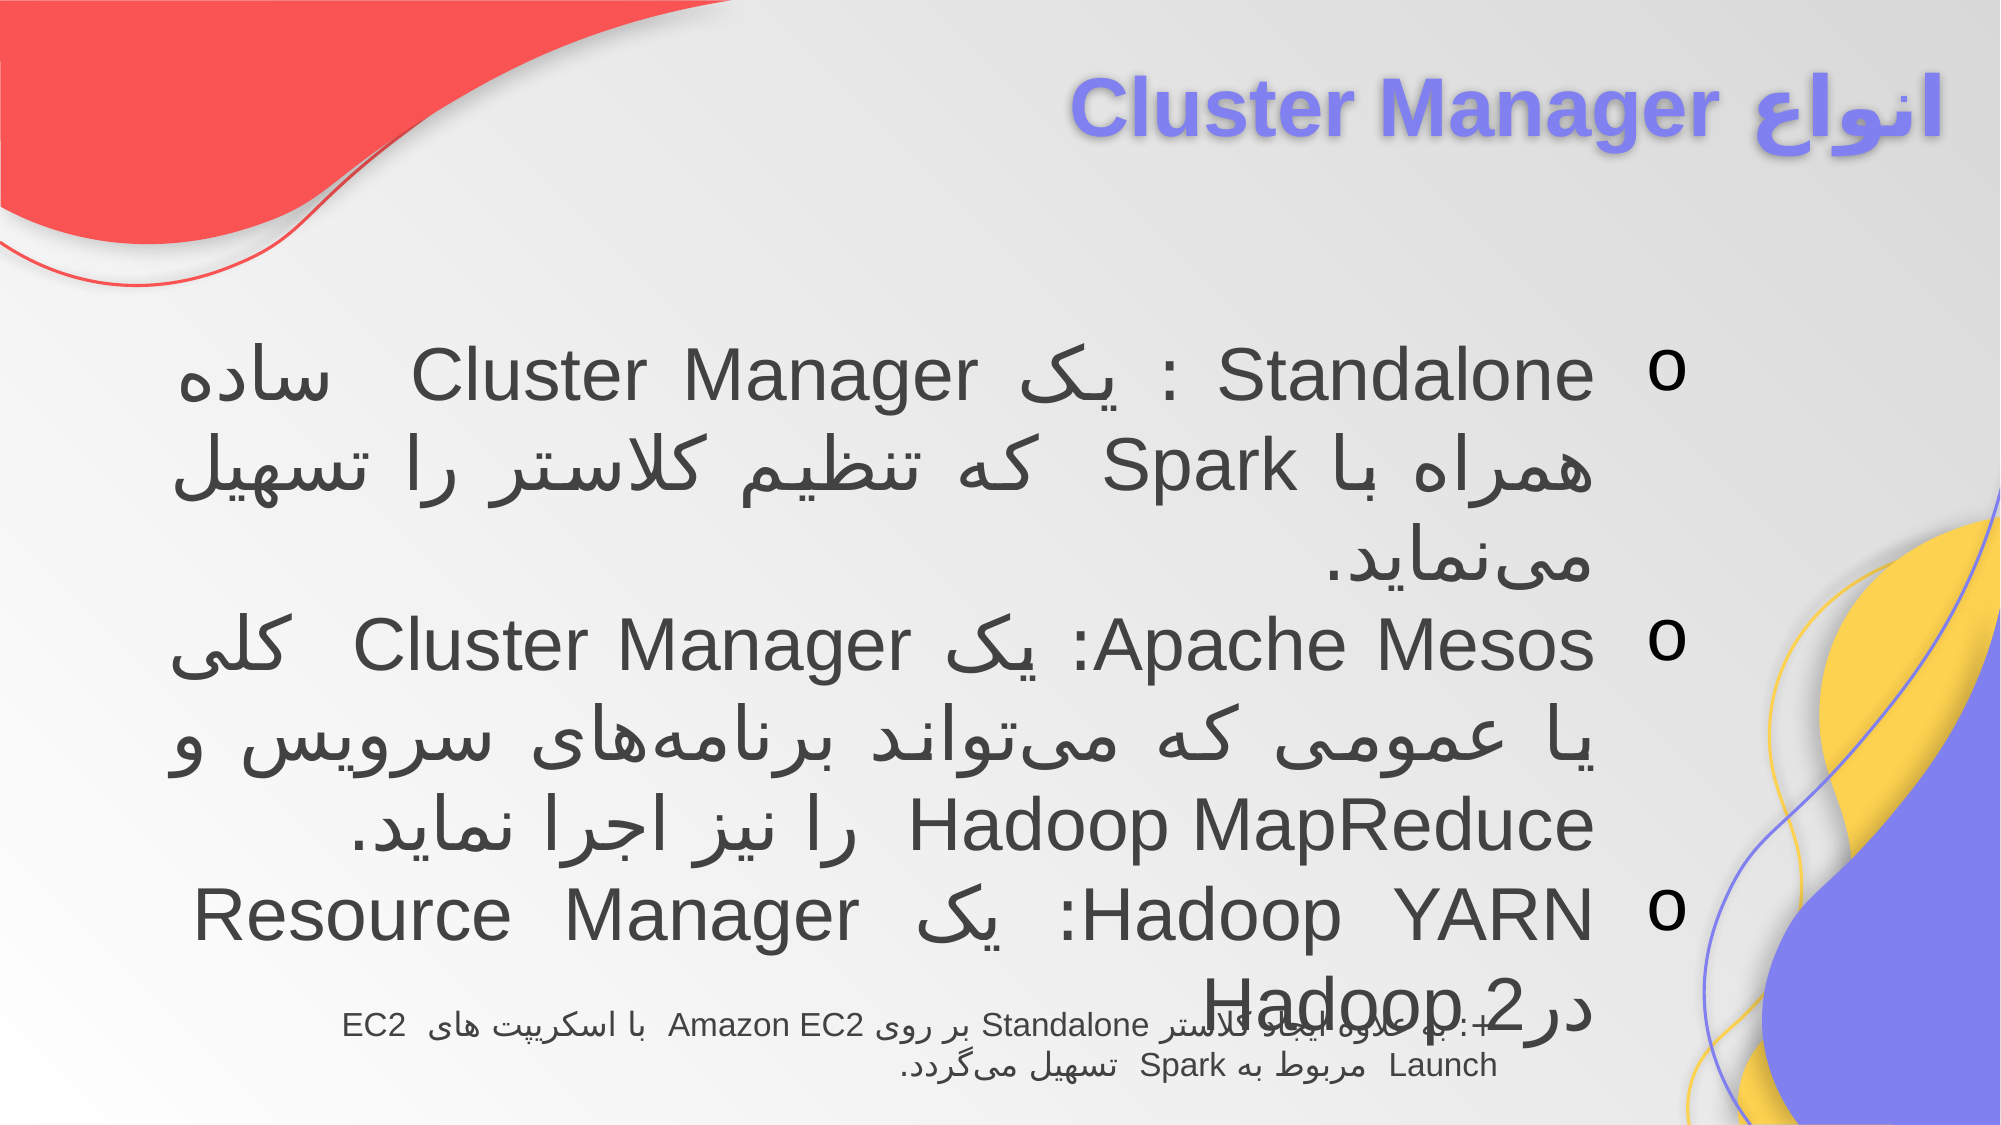

انواع Cluster Manager
Standalone : یک Cluster Manager  ساده همراه با Spark  که تنظیم کلاستر را تسهیل می‌نماید.
Apache Mesos: یک Cluster Manager  کلی یا عمومی که می‌تواند برنامه‌های سرویس و Hadoop MapReduce  را نیز اجرا نماید.
Hadoop YARN: یک Resource Manager درHadoop 2
+: به علاوه ایجاد کلاستر Standalone بر روی Amazon EC2  با اسکریپت های  EC2 Launch  مربوط به Spark  تسهیل می‌گردد.